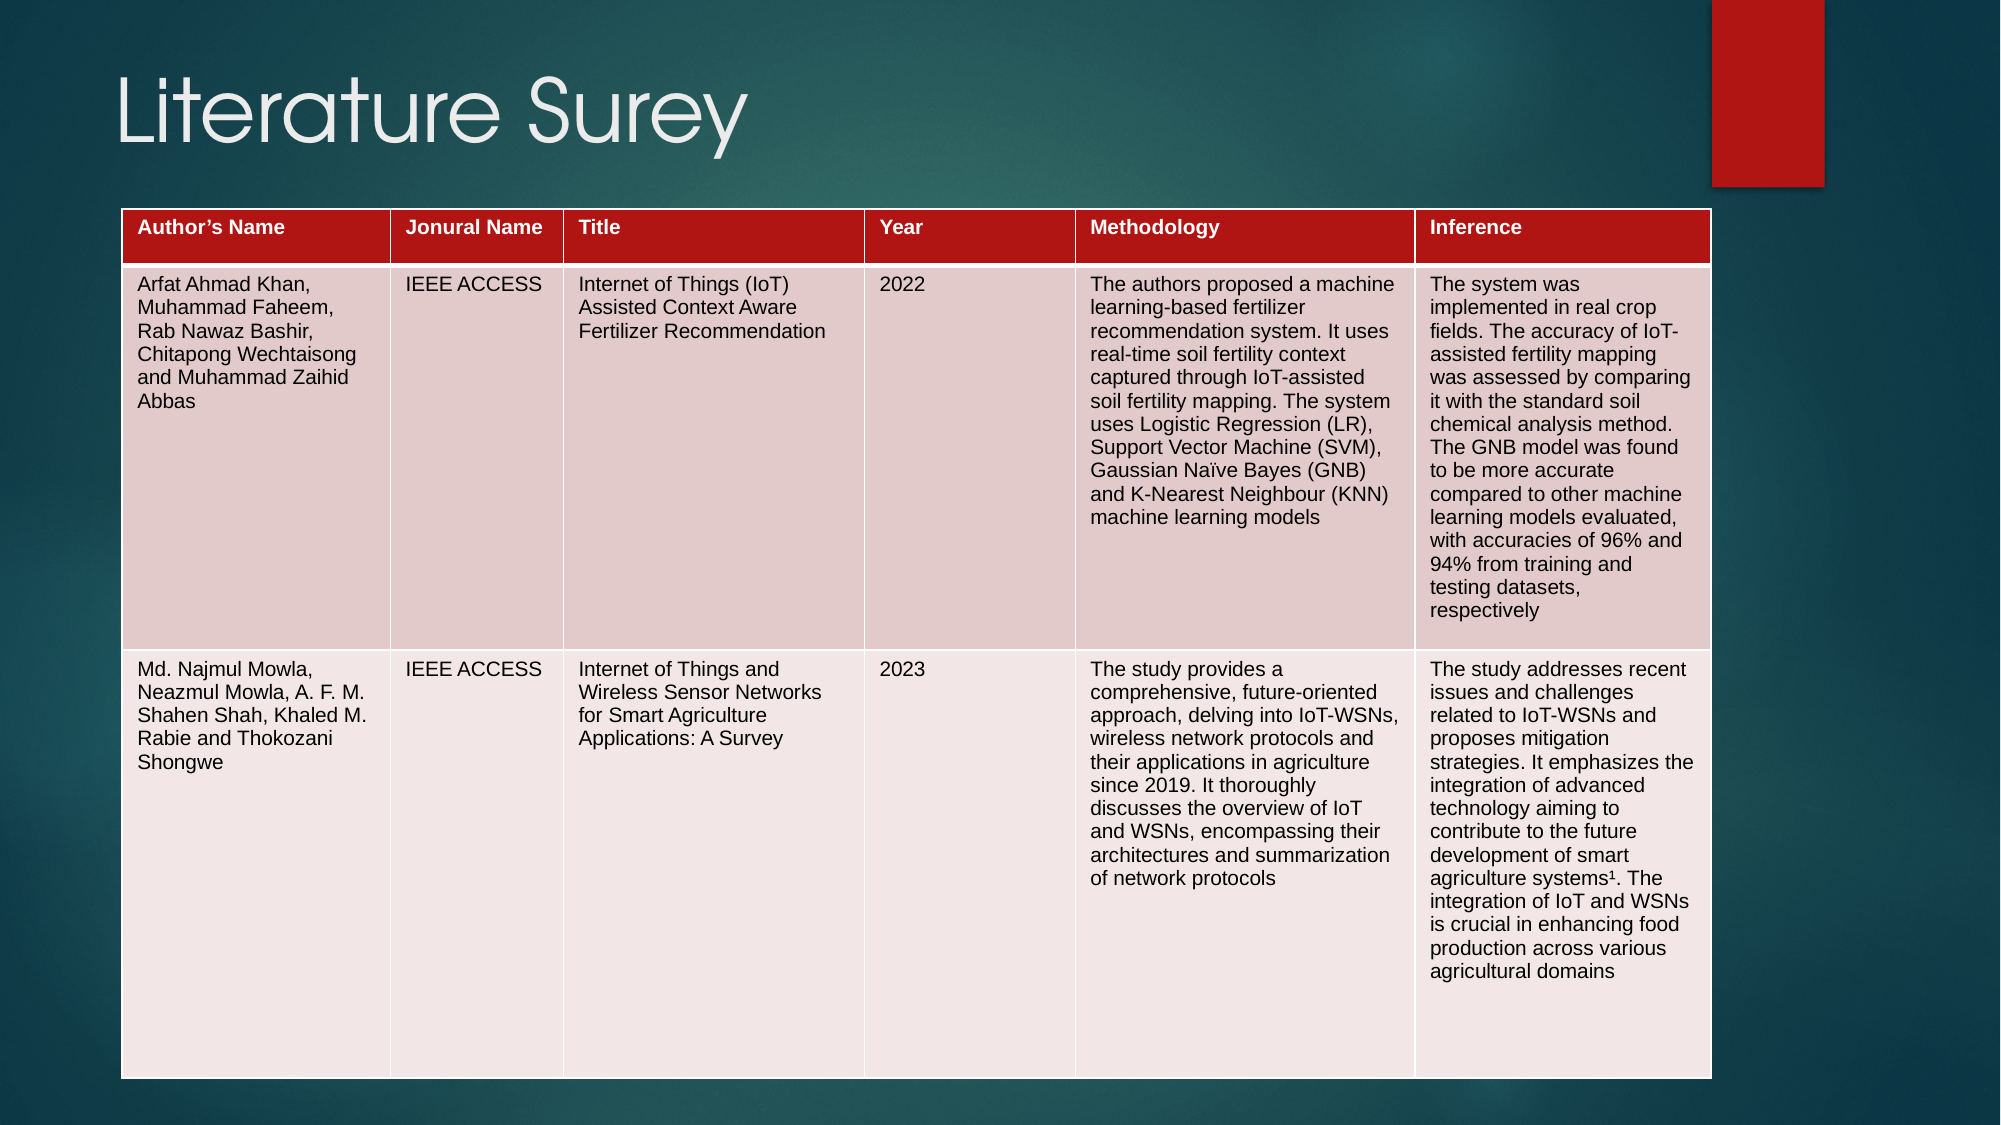

# Literature Surey
| Author’s Name | Jonural Name | Title | Year | Methodology | Inference |
| --- | --- | --- | --- | --- | --- |
| Arfat Ahmad Khan, Muhammad Faheem, Rab Nawaz Bashir, Chitapong Wechtaisong and Muhammad Zaihid Abbas | IEEE ACCESS | Internet of Things (IoT) Assisted Context Aware Fertilizer Recommendation | 2022 | The authors proposed a machine learning-based fertilizer recommendation system. It uses real-time soil fertility context captured through IoT-assisted soil fertility mapping. The system uses Logistic Regression (LR), Support Vector Machine (SVM), Gaussian Naïve Bayes (GNB) and K-Nearest Neighbour (KNN) machine learning models | The system was implemented in real crop fields. The accuracy of IoT-assisted fertility mapping was assessed by comparing it with the standard soil chemical analysis method. The GNB model was found to be more accurate compared to other machine learning models evaluated, with accuracies of 96% and 94% from training and testing datasets, respectively |
| Md. Najmul Mowla, Neazmul Mowla, A. F. M. Shahen Shah, Khaled M. Rabie and Thokozani Shongwe | IEEE ACCESS | Internet of Things and Wireless Sensor Networks for Smart Agriculture Applications: A Survey | 2023 | The study provides a comprehensive, future-oriented approach, delving into IoT-WSNs, wireless network protocols and their applications in agriculture since 2019. It thoroughly discusses the overview of IoT and WSNs, encompassing their architectures and summarization of network protocols | The study addresses recent issues and challenges related to IoT-WSNs and proposes mitigation strategies. It emphasizes the integration of advanced technology aiming to contribute to the future development of smart agriculture systems¹. The integration of IoT and WSNs is crucial in enhancing food production across various agricultural domains |